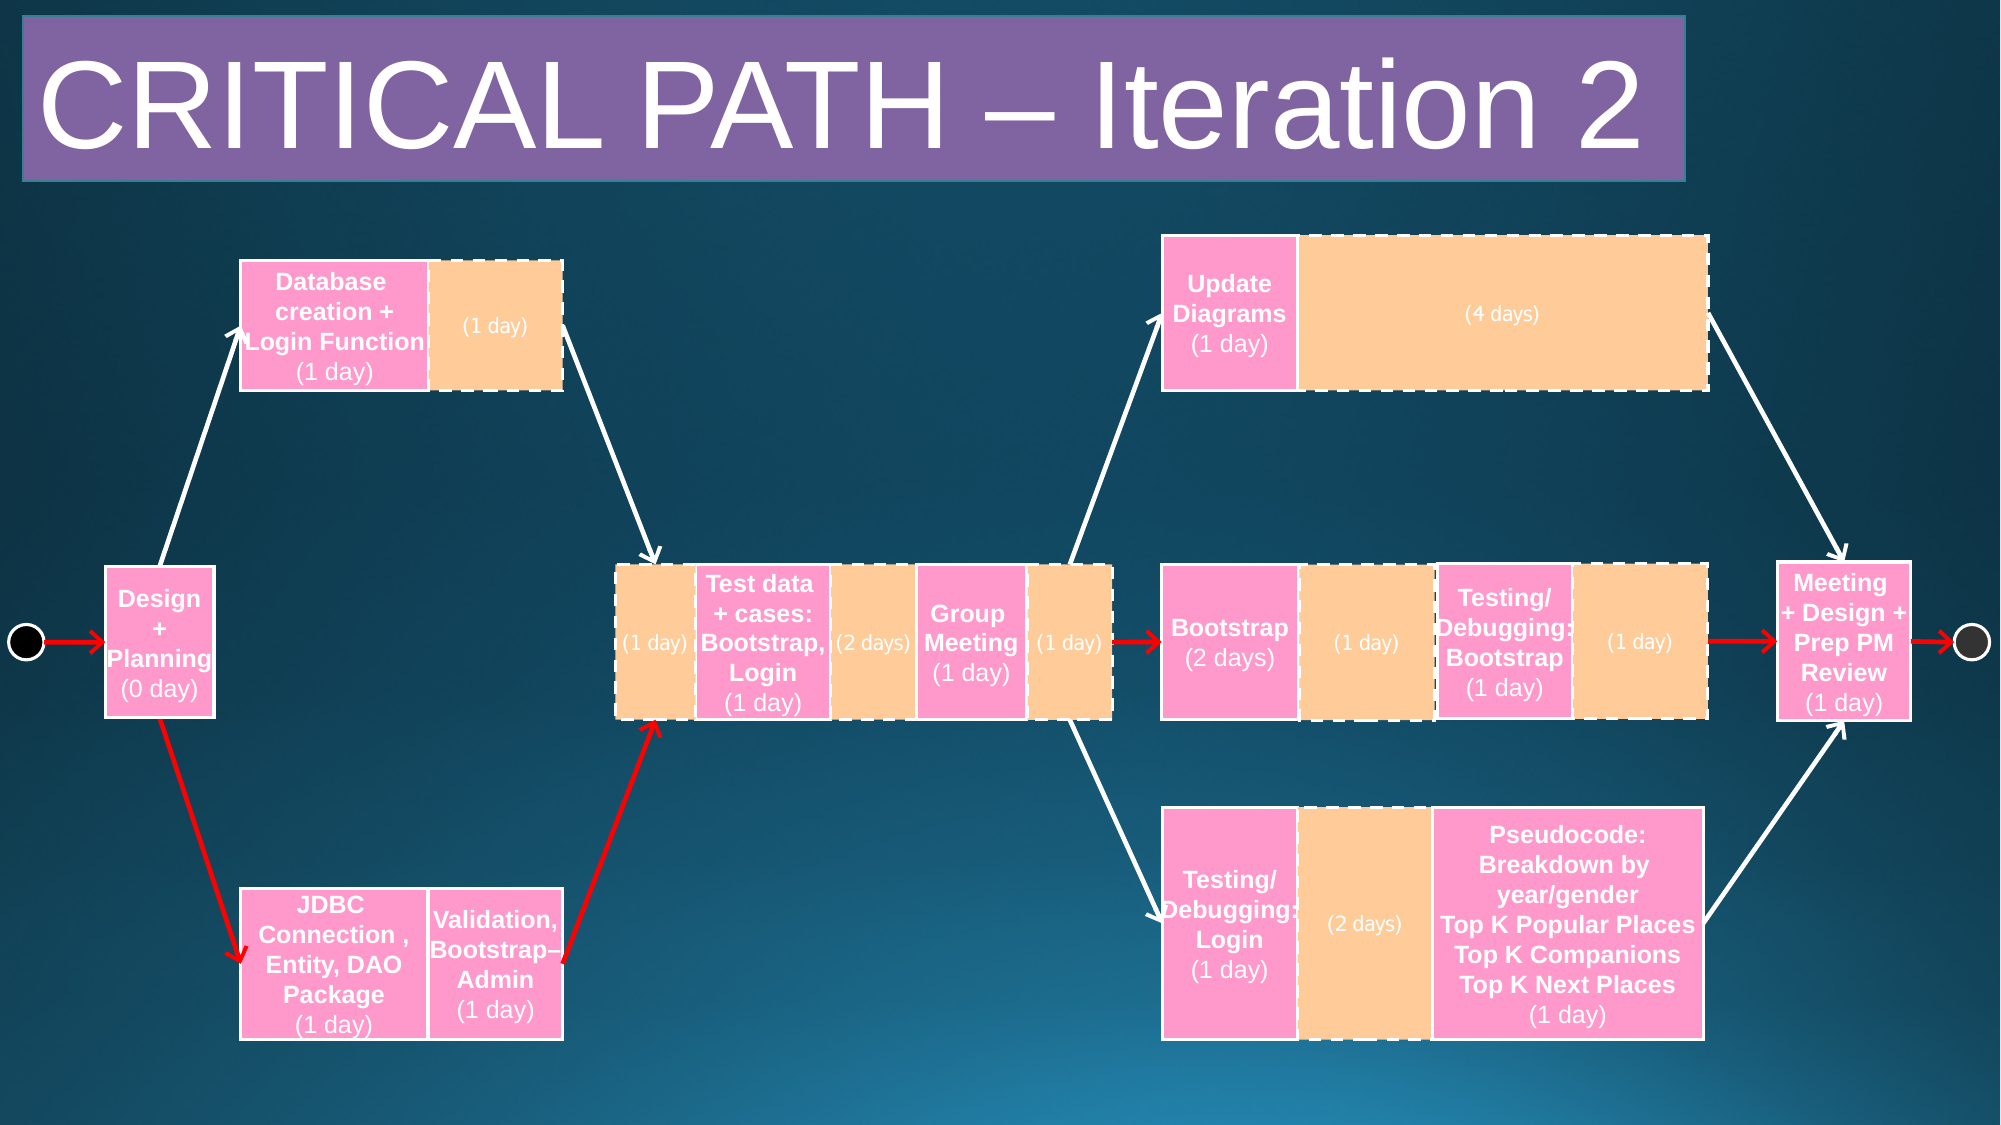

CRITICAL PATH – Iteration 2
Update
Diagrams
(1 day)
(4 days)
(1 day)
Database
creation +
Login Function
(1 day)
Meeting
+ Design +
Prep PM
Review
(1 day)
Testing/
Debugging:
Bootstrap
(1 day)
(1 day)
Test data
+ cases:
Bootstrap,
Login
(1 day)
(2 days)
Group
Meeting
(1 day)
Bootstrap
(2 days)
(1 day)
(1 day)
(1 day)
Design
+
Planning
(0 day)

Testing/
Debugging:
Login
(1 day)
(2 days)
Pseudocode:
Breakdown by
year/gender
Top K Popular Places
Top K Companions
Top K Next Places
(1 day)
JDBC
Connection ,
Entity, DAO
Package
(1 day)
Validation,
Bootstrap–
Admin
(1 day)